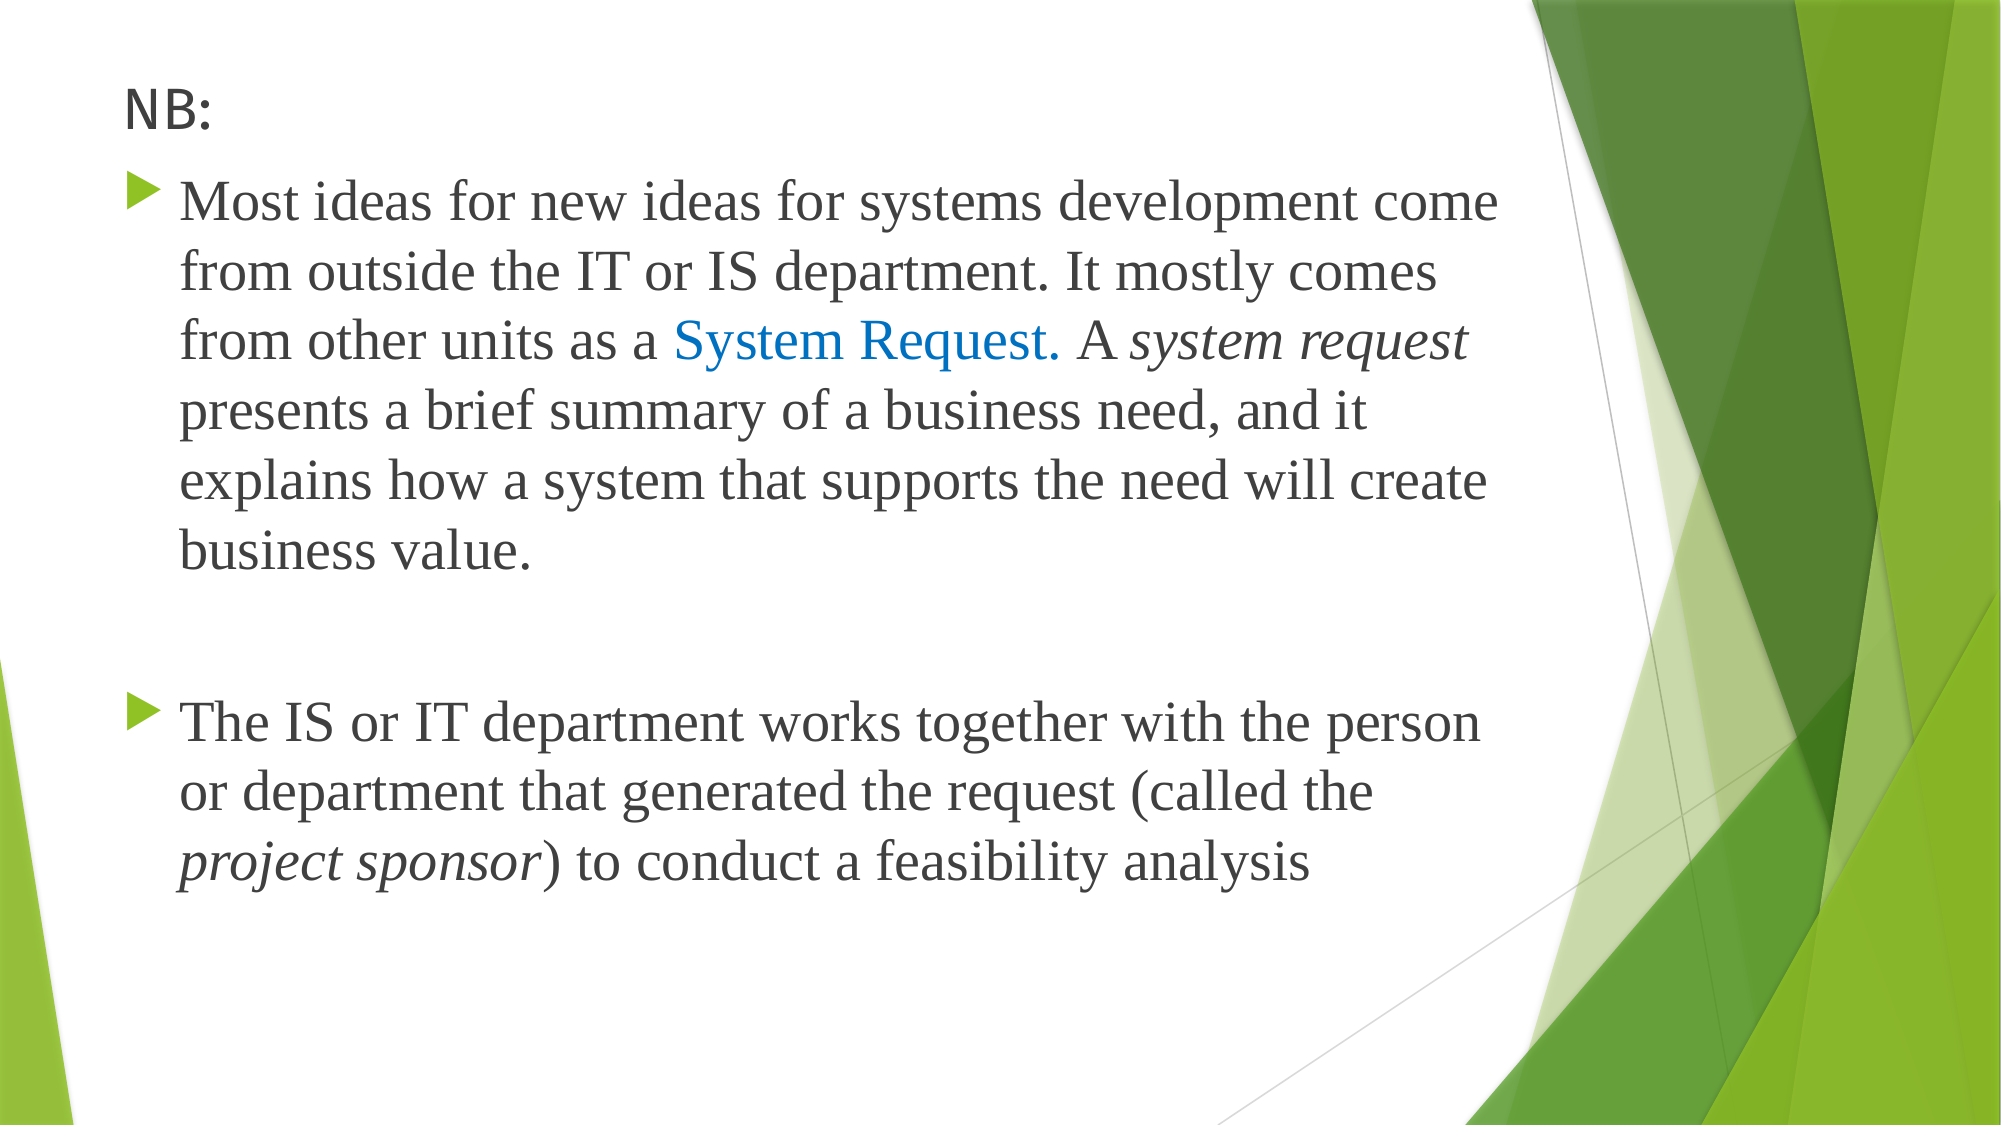

NB:
Most ideas for new ideas for systems development come from outside the IT or IS department. It mostly comes from other units as a System Request. A system request presents a brief summary of a business need, and it explains how a system that supports the need will create business value.

The IS or IT department works together with the person or department that generated the request (called the project sponsor) to conduct a feasibility analysis